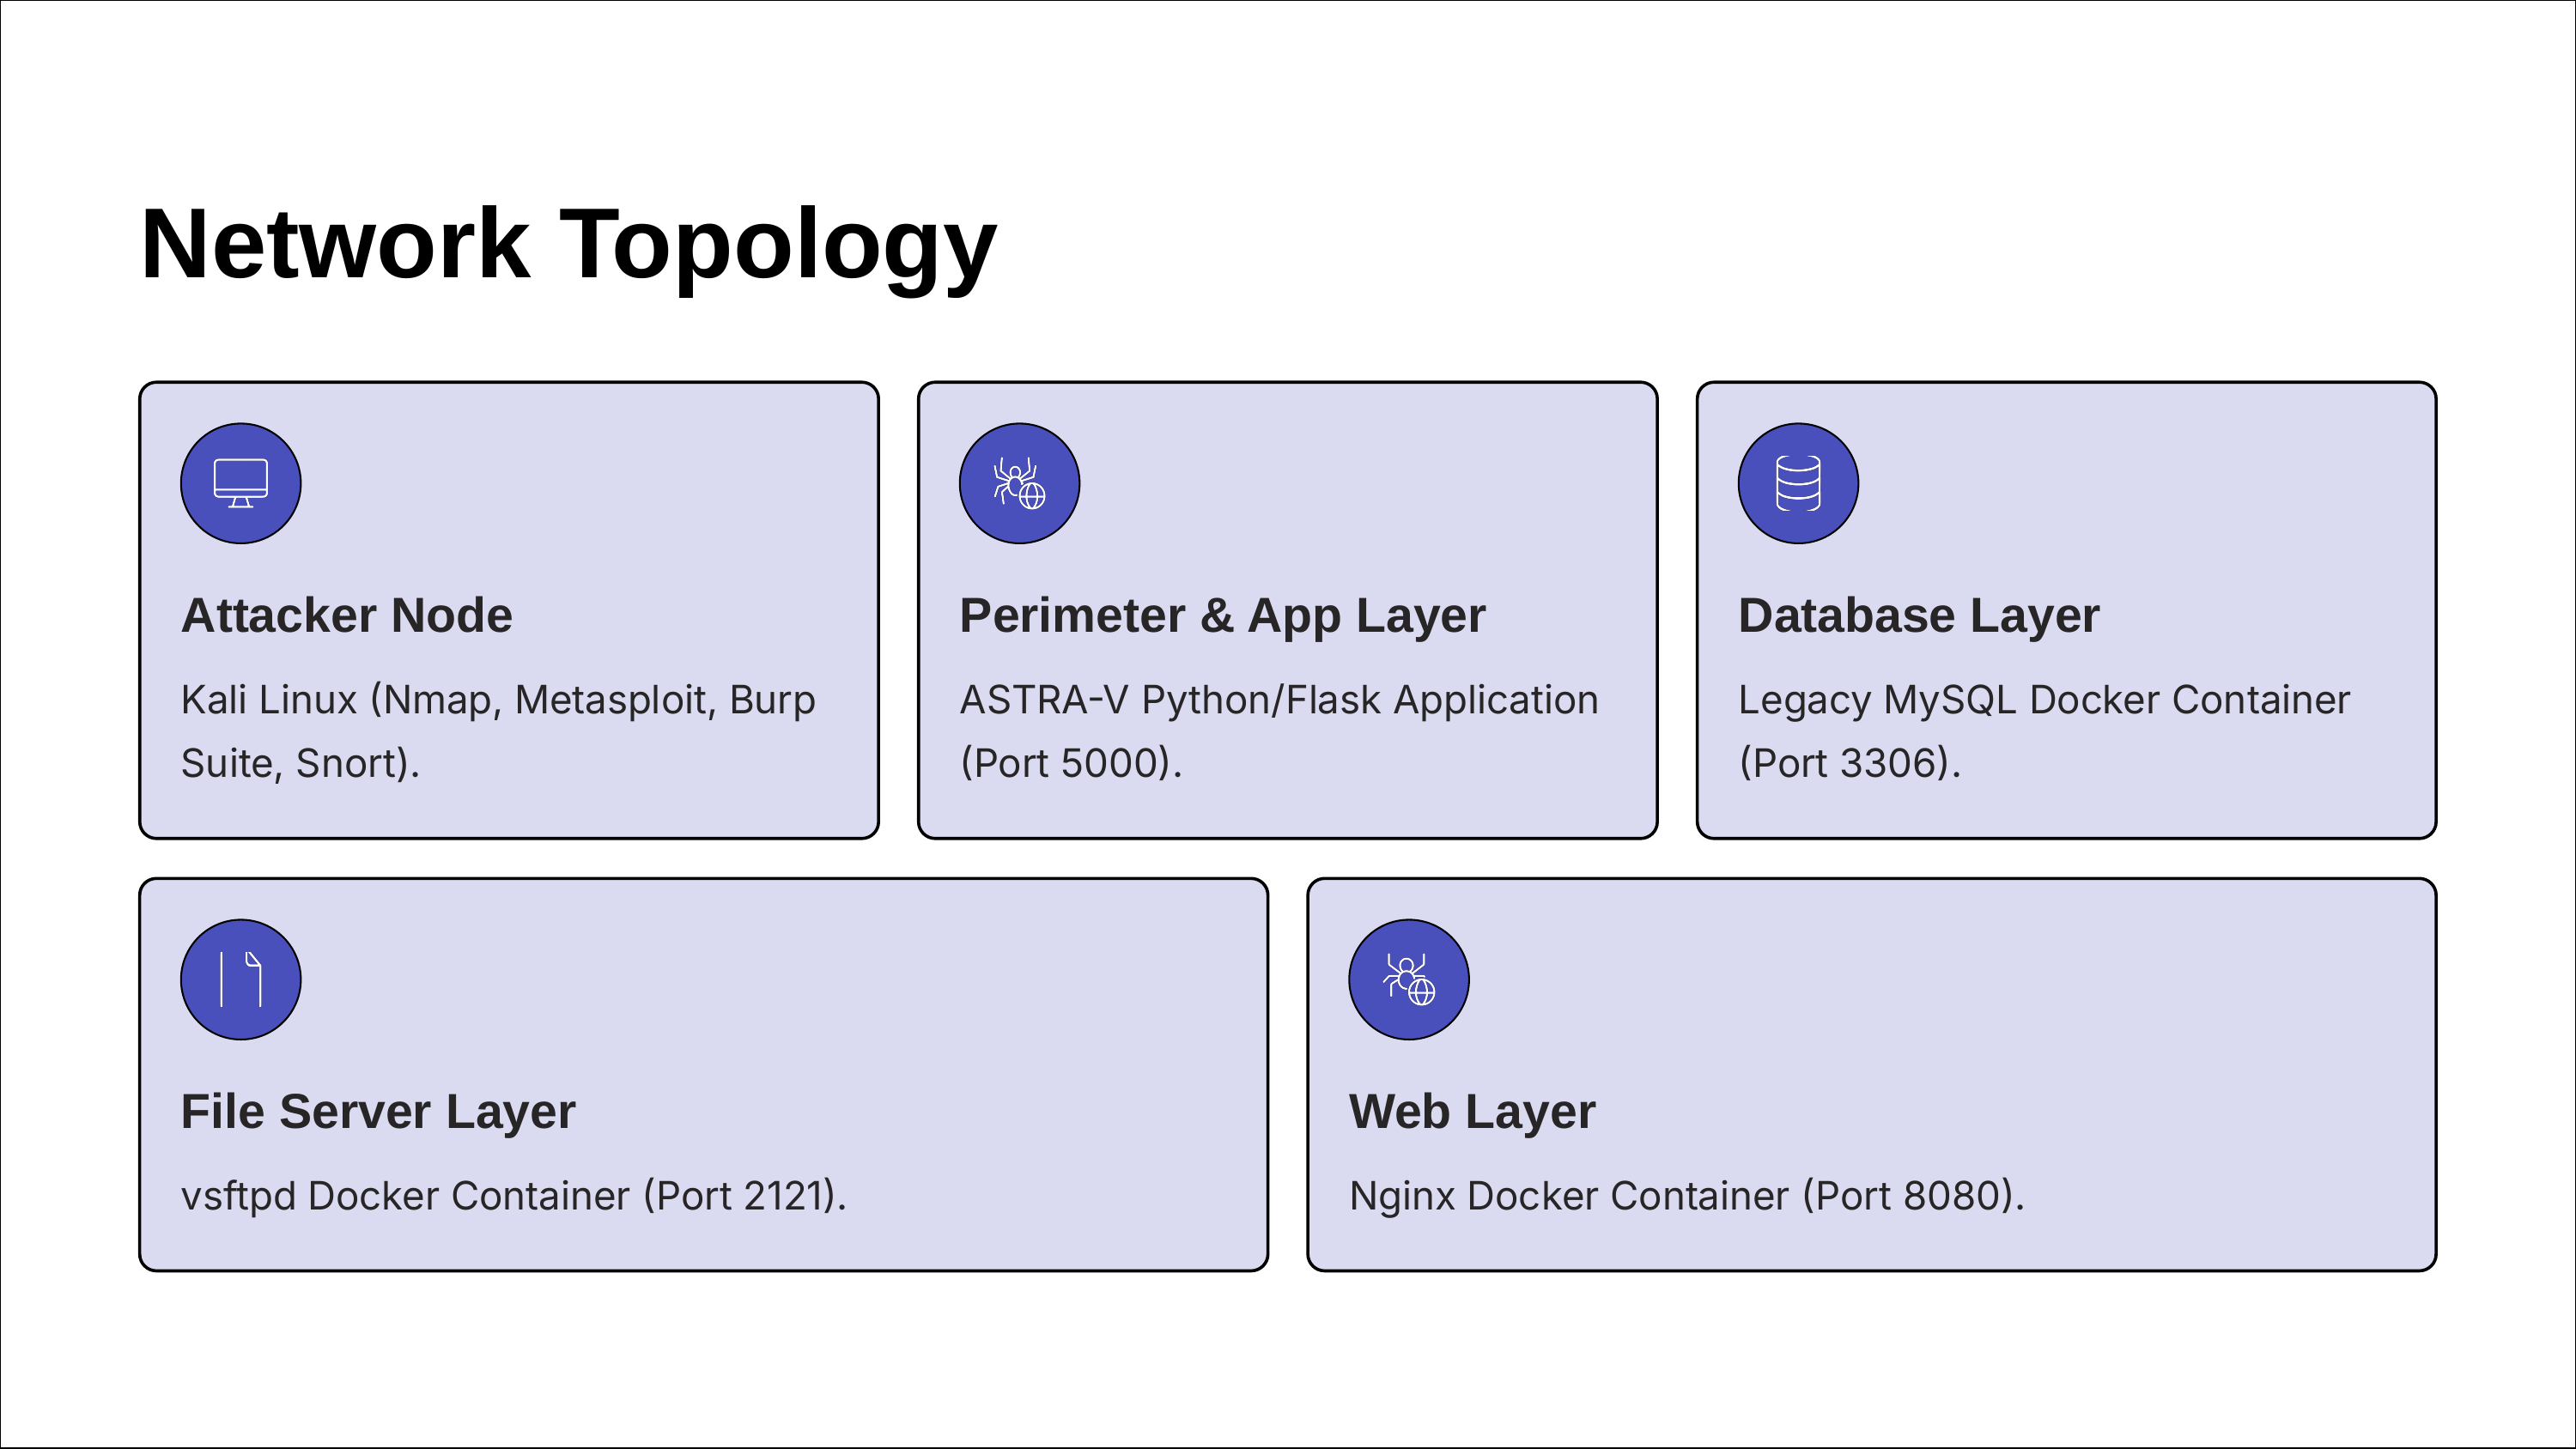

Network Topology

Attacker Node
Perimeter & App Layer
Database Layer
Kali Linux (Nmap, Metasploit, Burp Suite, Snort).
ASTRA-V Python/Flask Application (Port 5000).
Legacy MySQL Docker Container (Port 3306).

File Server Layer
Web Layer
vsftpd Docker Container (Port 2121).
Nginx Docker Container (Port 8080).